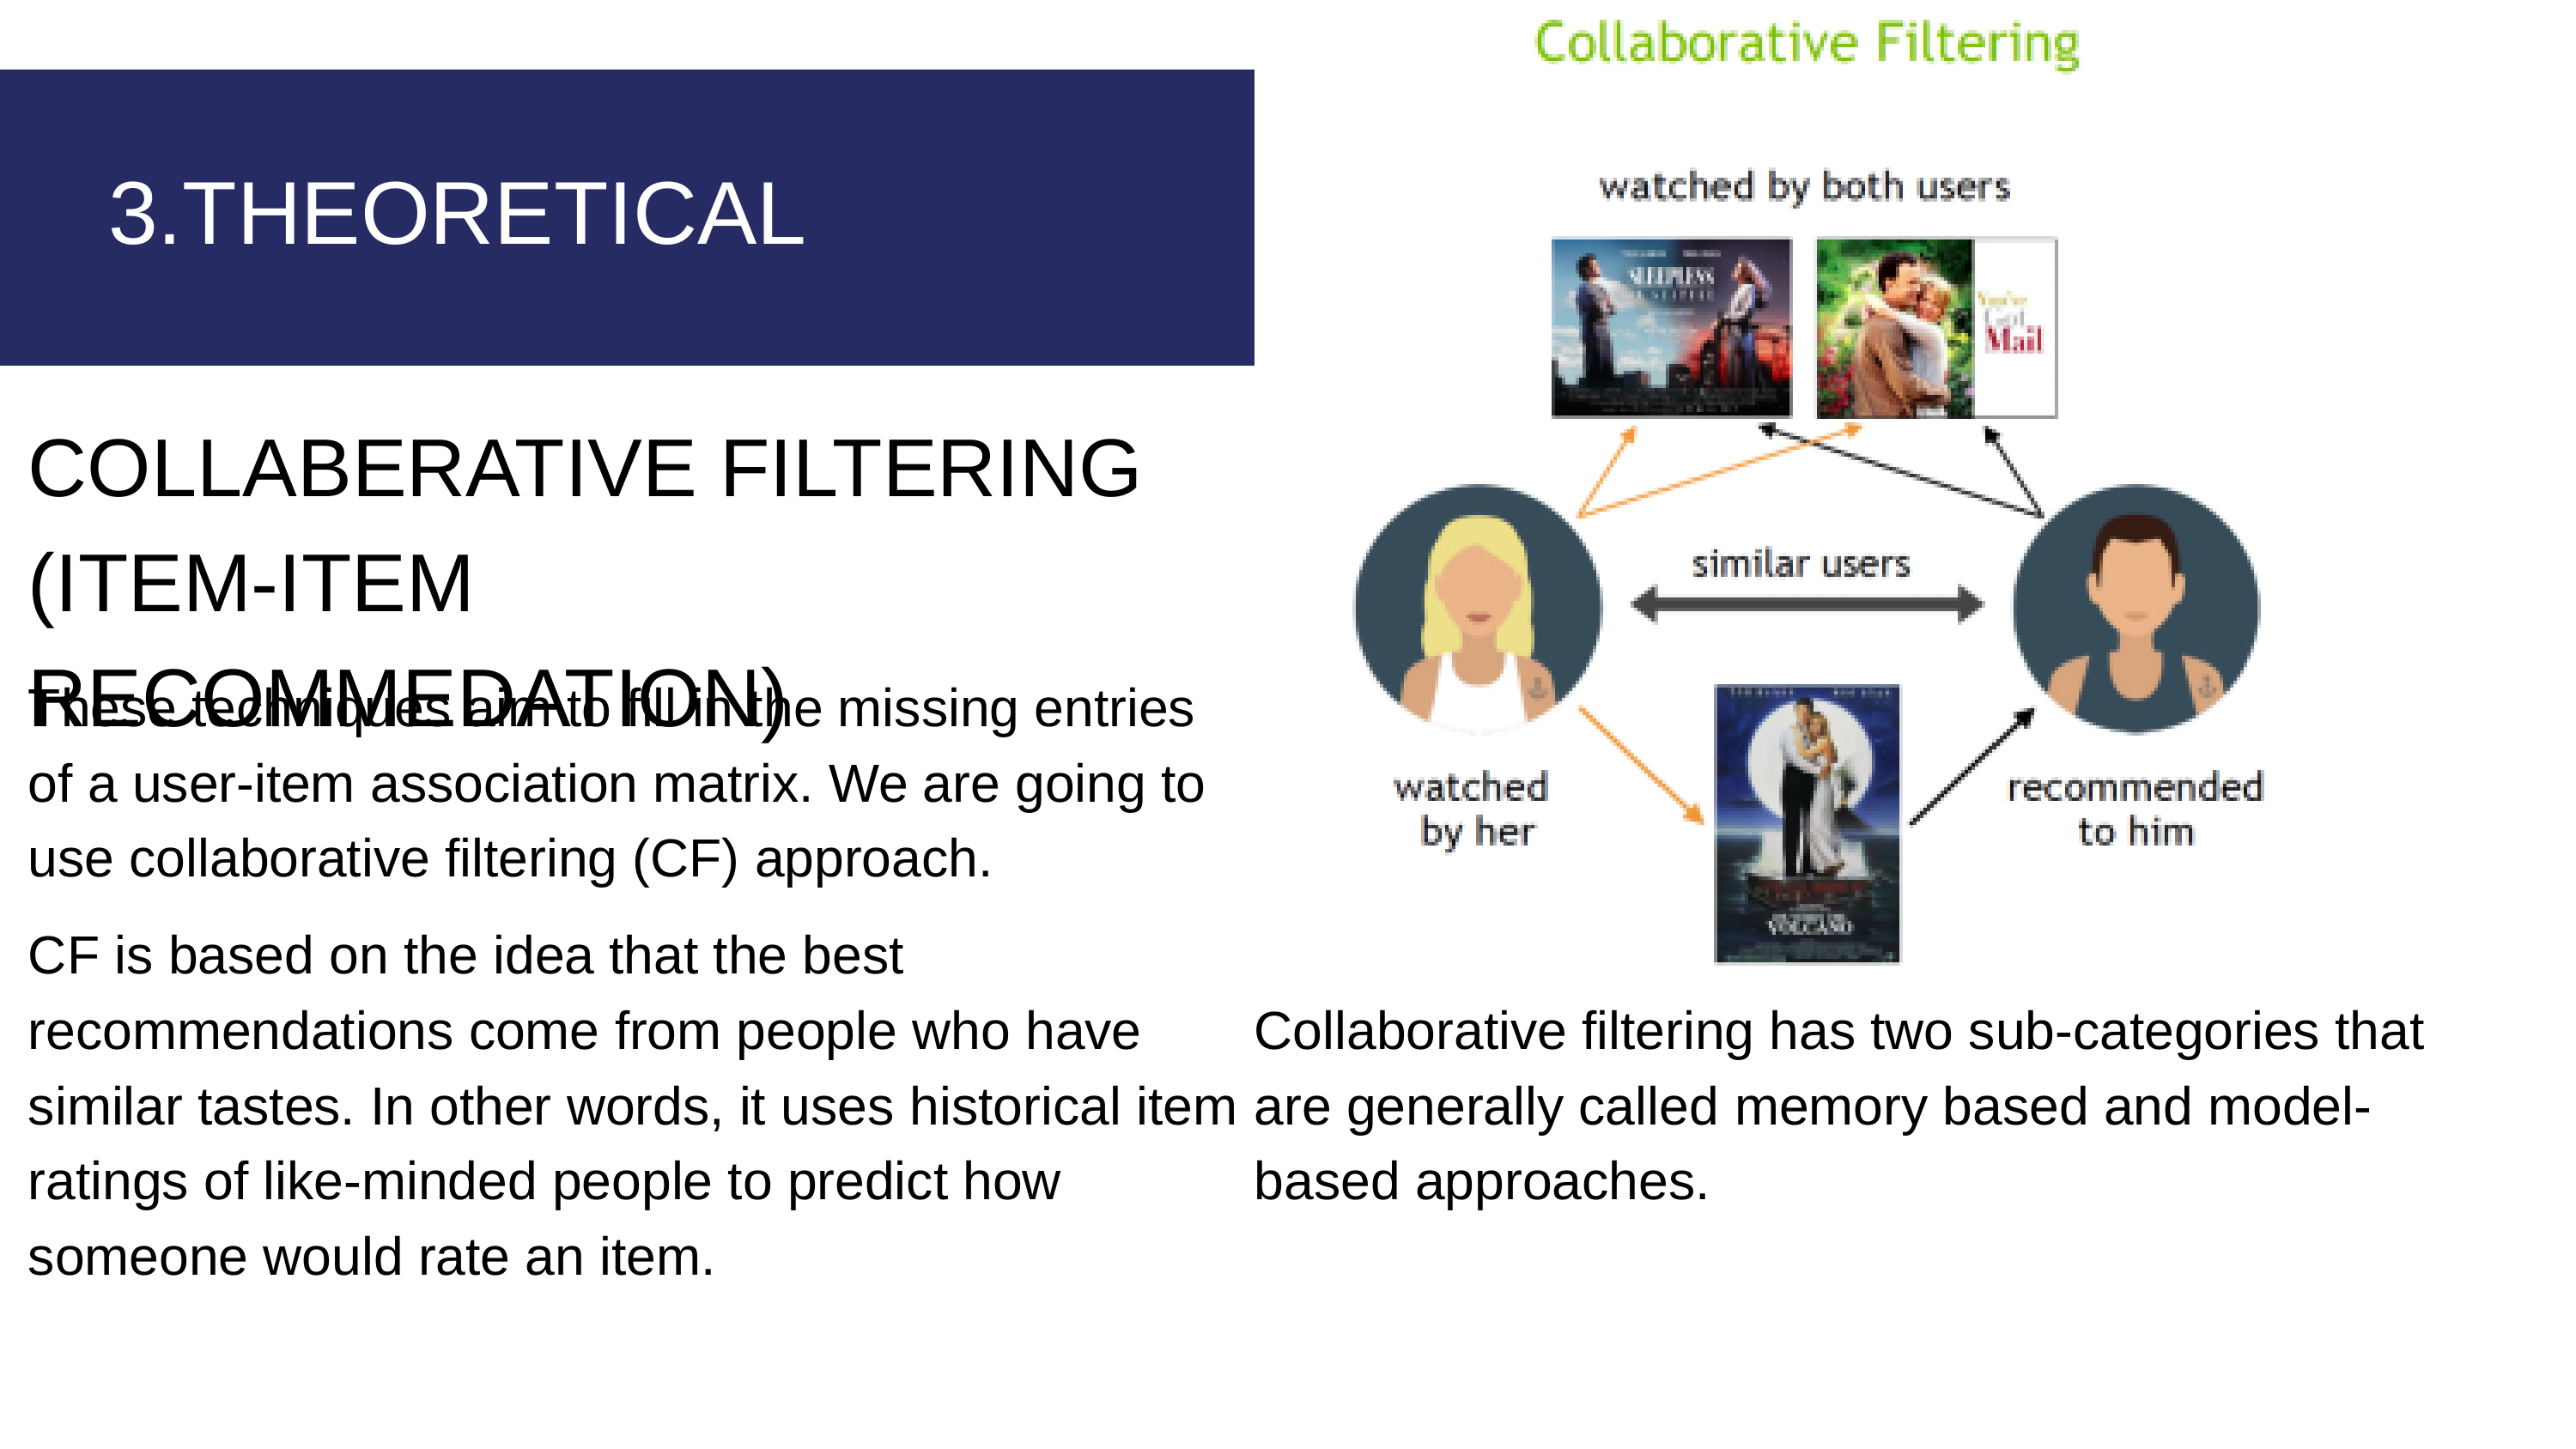

3.THEORETICAL
COLLABERATIVE FILTERING (ITEM-ITEM RECOMMEDATION)

These techniques aim to fill in the missing entries of a user-item association matrix. We are going to use collaborative filtering (CF) approach.

CF is based on the idea that the best recommendations come from people who have similar tastes. In other words, it uses historical item ratings of like-minded people to predict how someone would rate an item.

Collaborative filtering has two sub-categories that are generally called memory based and model-based approaches.